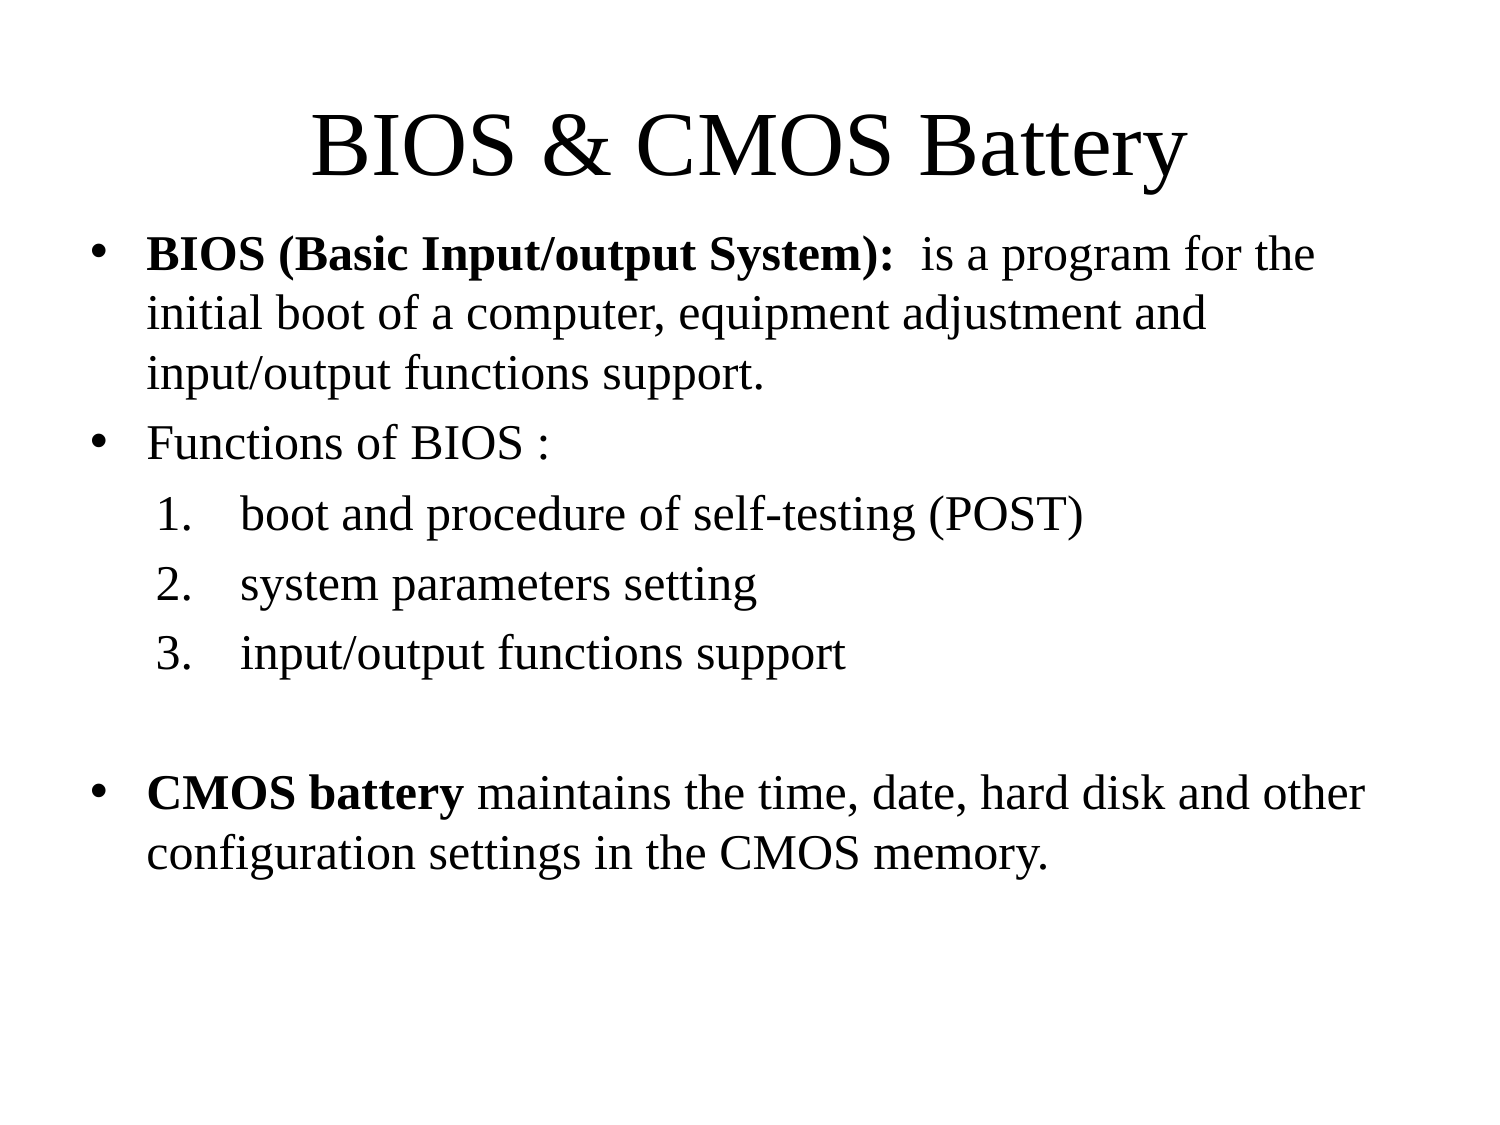

# BIOS & CMOS Battery
BIOS (Basic Input/output System):  is a program for the initial boot of a computer, equipment adjustment and input/output functions support.
Functions of BIOS :
boot and procedure of self-testing (POST)
system parameters setting
input/output functions support

CMOS battery maintains the time, date, hard disk and other configuration settings in the CMOS memory.